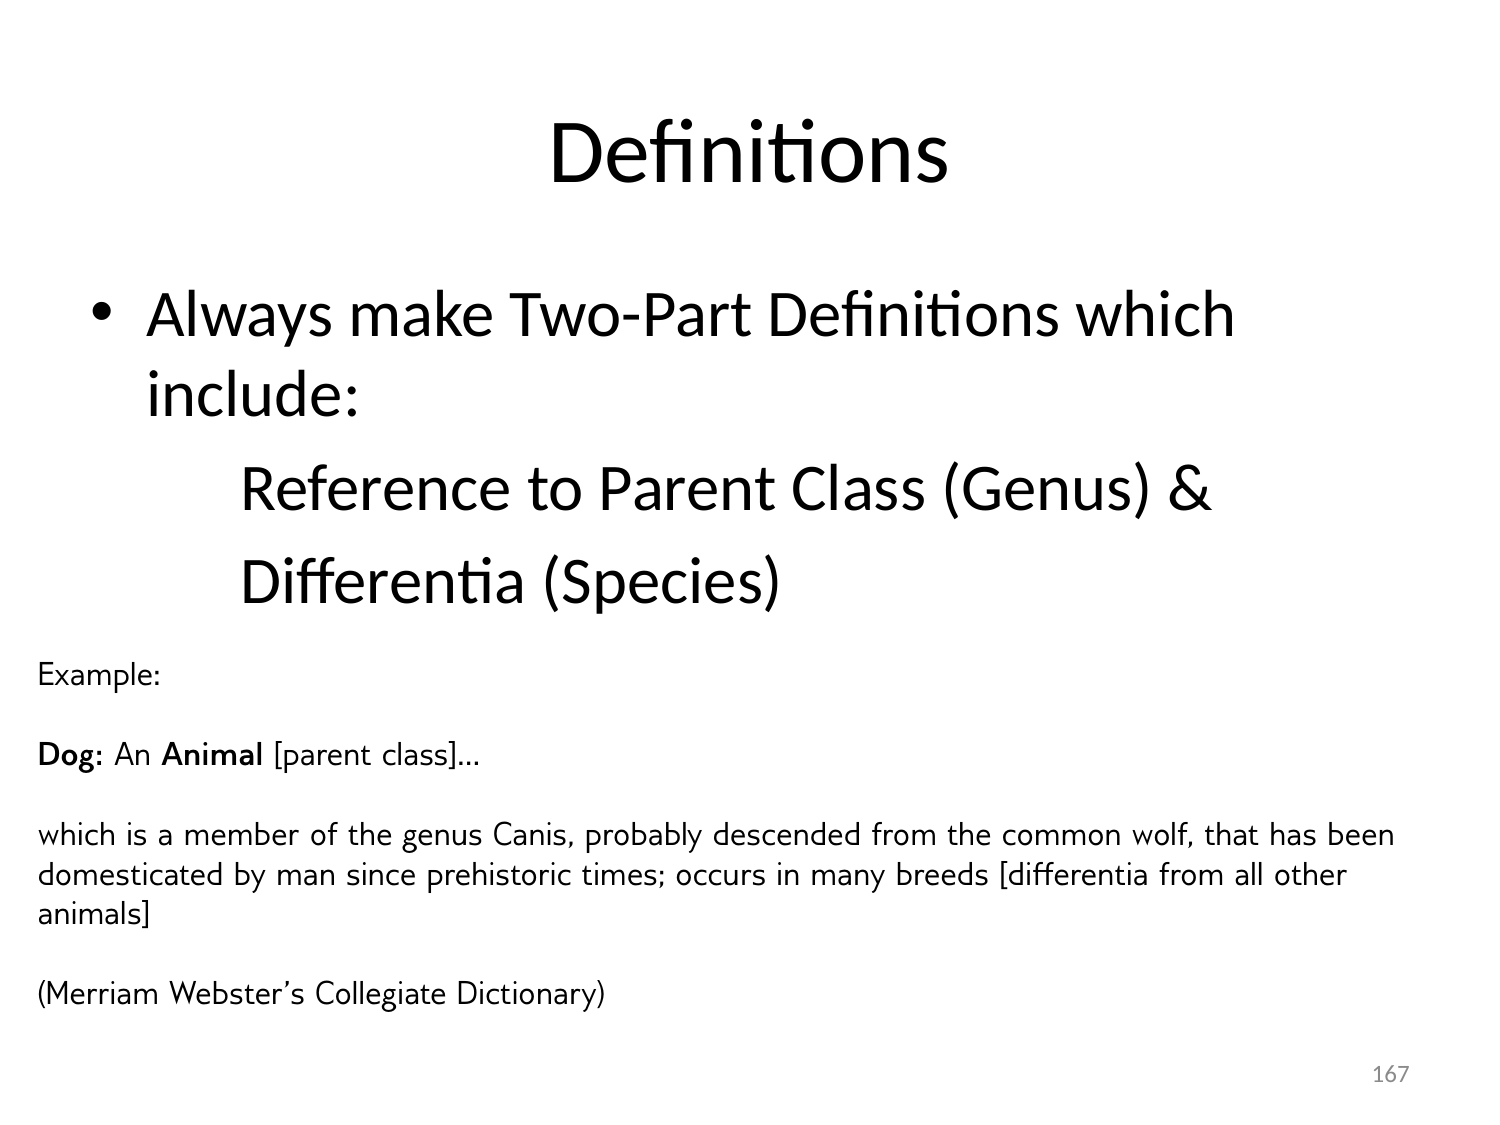

# Definitions
Always make Two-Part Definitions which include:
	Reference to Parent Class (Genus) &
	Differentia (Species)
Example:

Dog: An Animal [parent class]…

which is a member of the genus Canis, probably descended from the common wolf, that has been domesticated by man since prehistoric times; occurs in many breeds [differentia from all other animals]

(Merriam Webster’s Collegiate Dictionary)
167